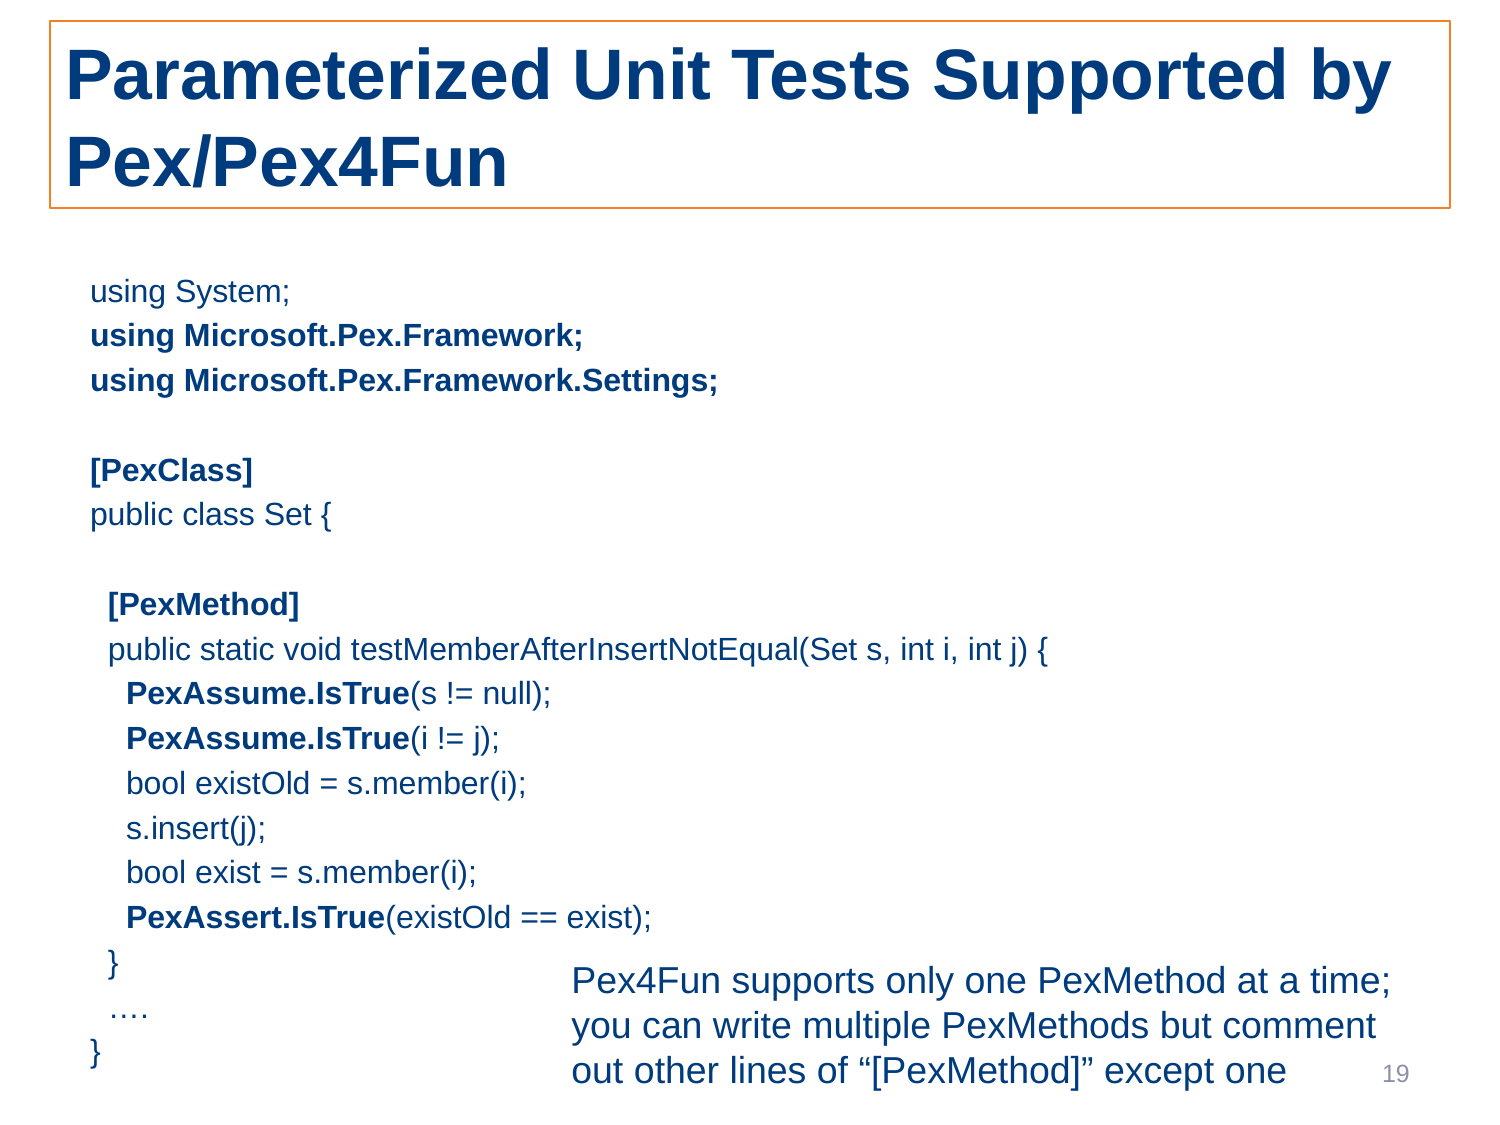

# Parameterized Unit Tests Supported by Pex/Pex4Fun
using System;
using Microsoft.Pex.Framework;
using Microsoft.Pex.Framework.Settings;

[PexClass]
public class Set {

  [PexMethod]
  public static void testMemberAfterInsertNotEqual(Set s, int i, int j) {
    PexAssume.IsTrue(s != null);
    PexAssume.IsTrue(i != j);
    bool existOld = s.member(i);
    s.insert(j);
    bool exist = s.member(i);
    PexAssert.IsTrue(existOld == exist);
  }
  ….
}

Pex4Fun supports only one PexMethod at a time;
you can write multiple PexMethods but comment out other lines of “[PexMethod]” except one
19